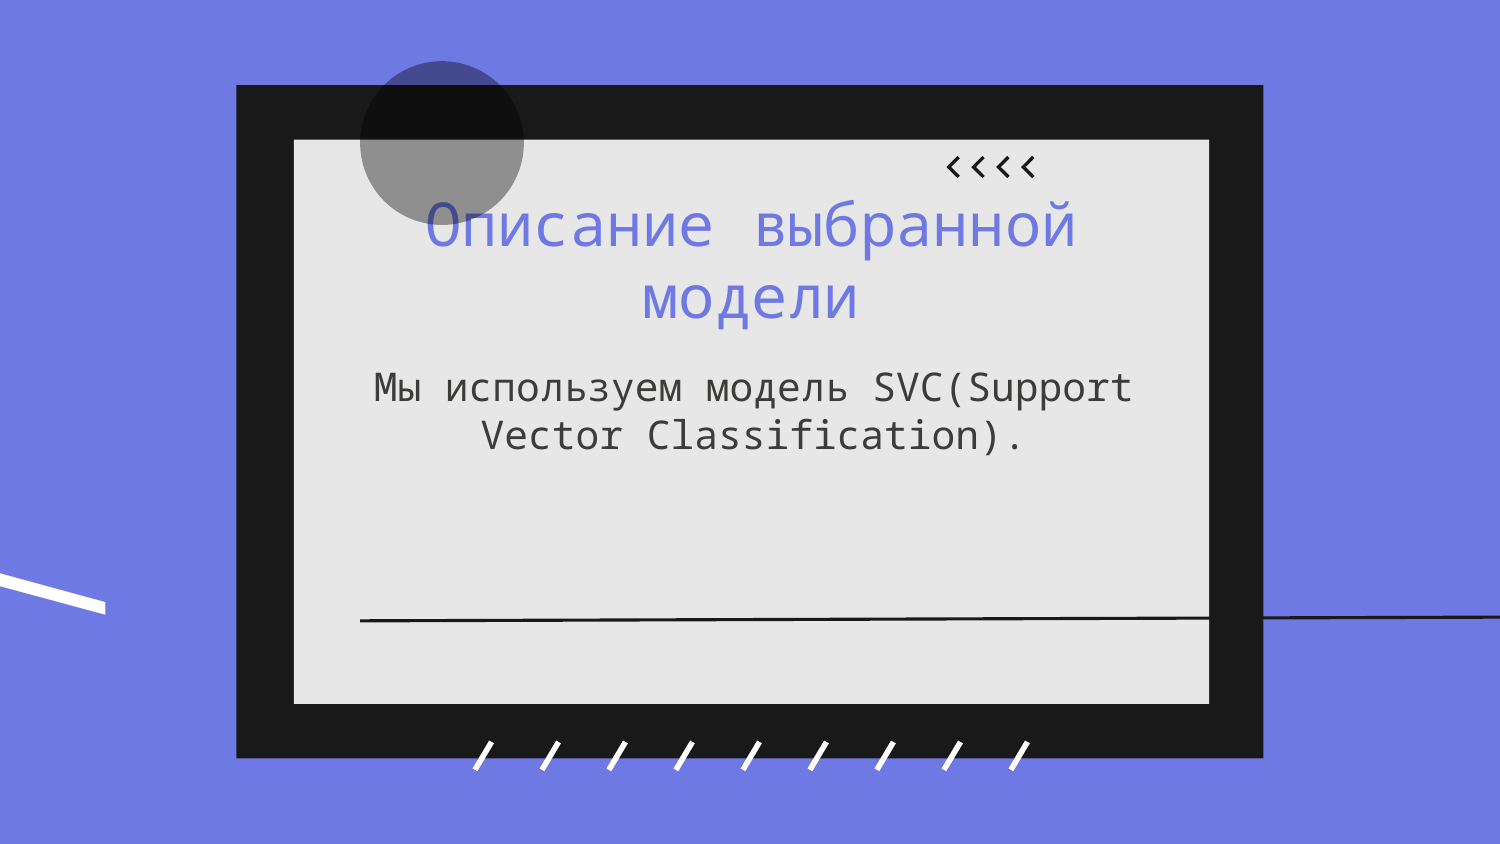

# Описание выбранной модели

Мы используем модель SVC(Support Vector Classification).